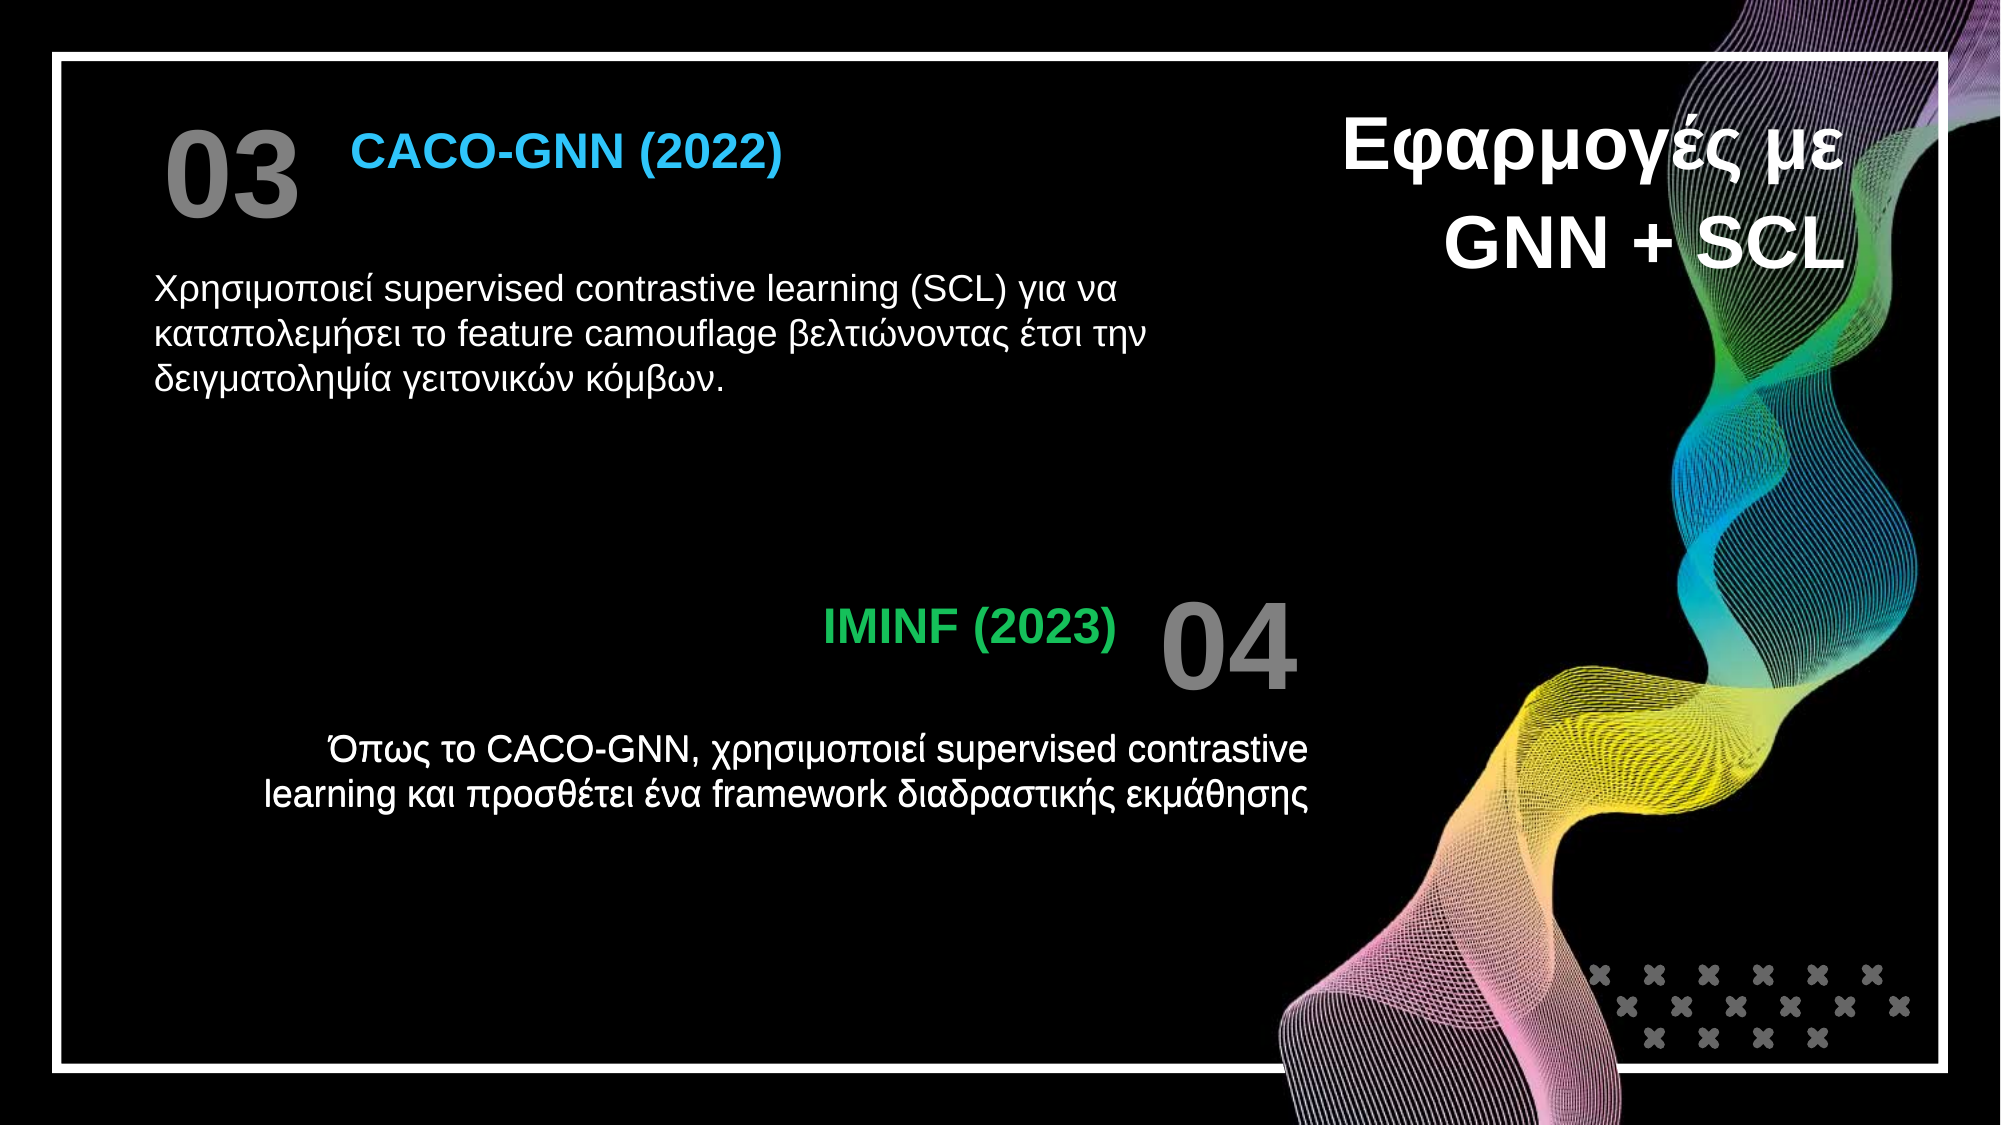

Εφαρμογές με GNN + SCL
03
CACO-GNN (2022)

Χρησιμοποιεί supervised contrastive learning (SCL) για να καταπολεμήσει το feature camouflage βελτιώνοντας έτσι την δειγματοληψία γειτονικών κόμβων.
04
IMINF (2023)
Όπως το CACO-GNN, χρησιμοποιεί supervised contrastive learning και προσθέτει ένα framework διαδραστικής εκμάθησης
Όπως το CACO-GNN, χρησιμοποιεί supervised contrastive learning και προσθέτει ένα framework διαδραστικής εκμάθησης